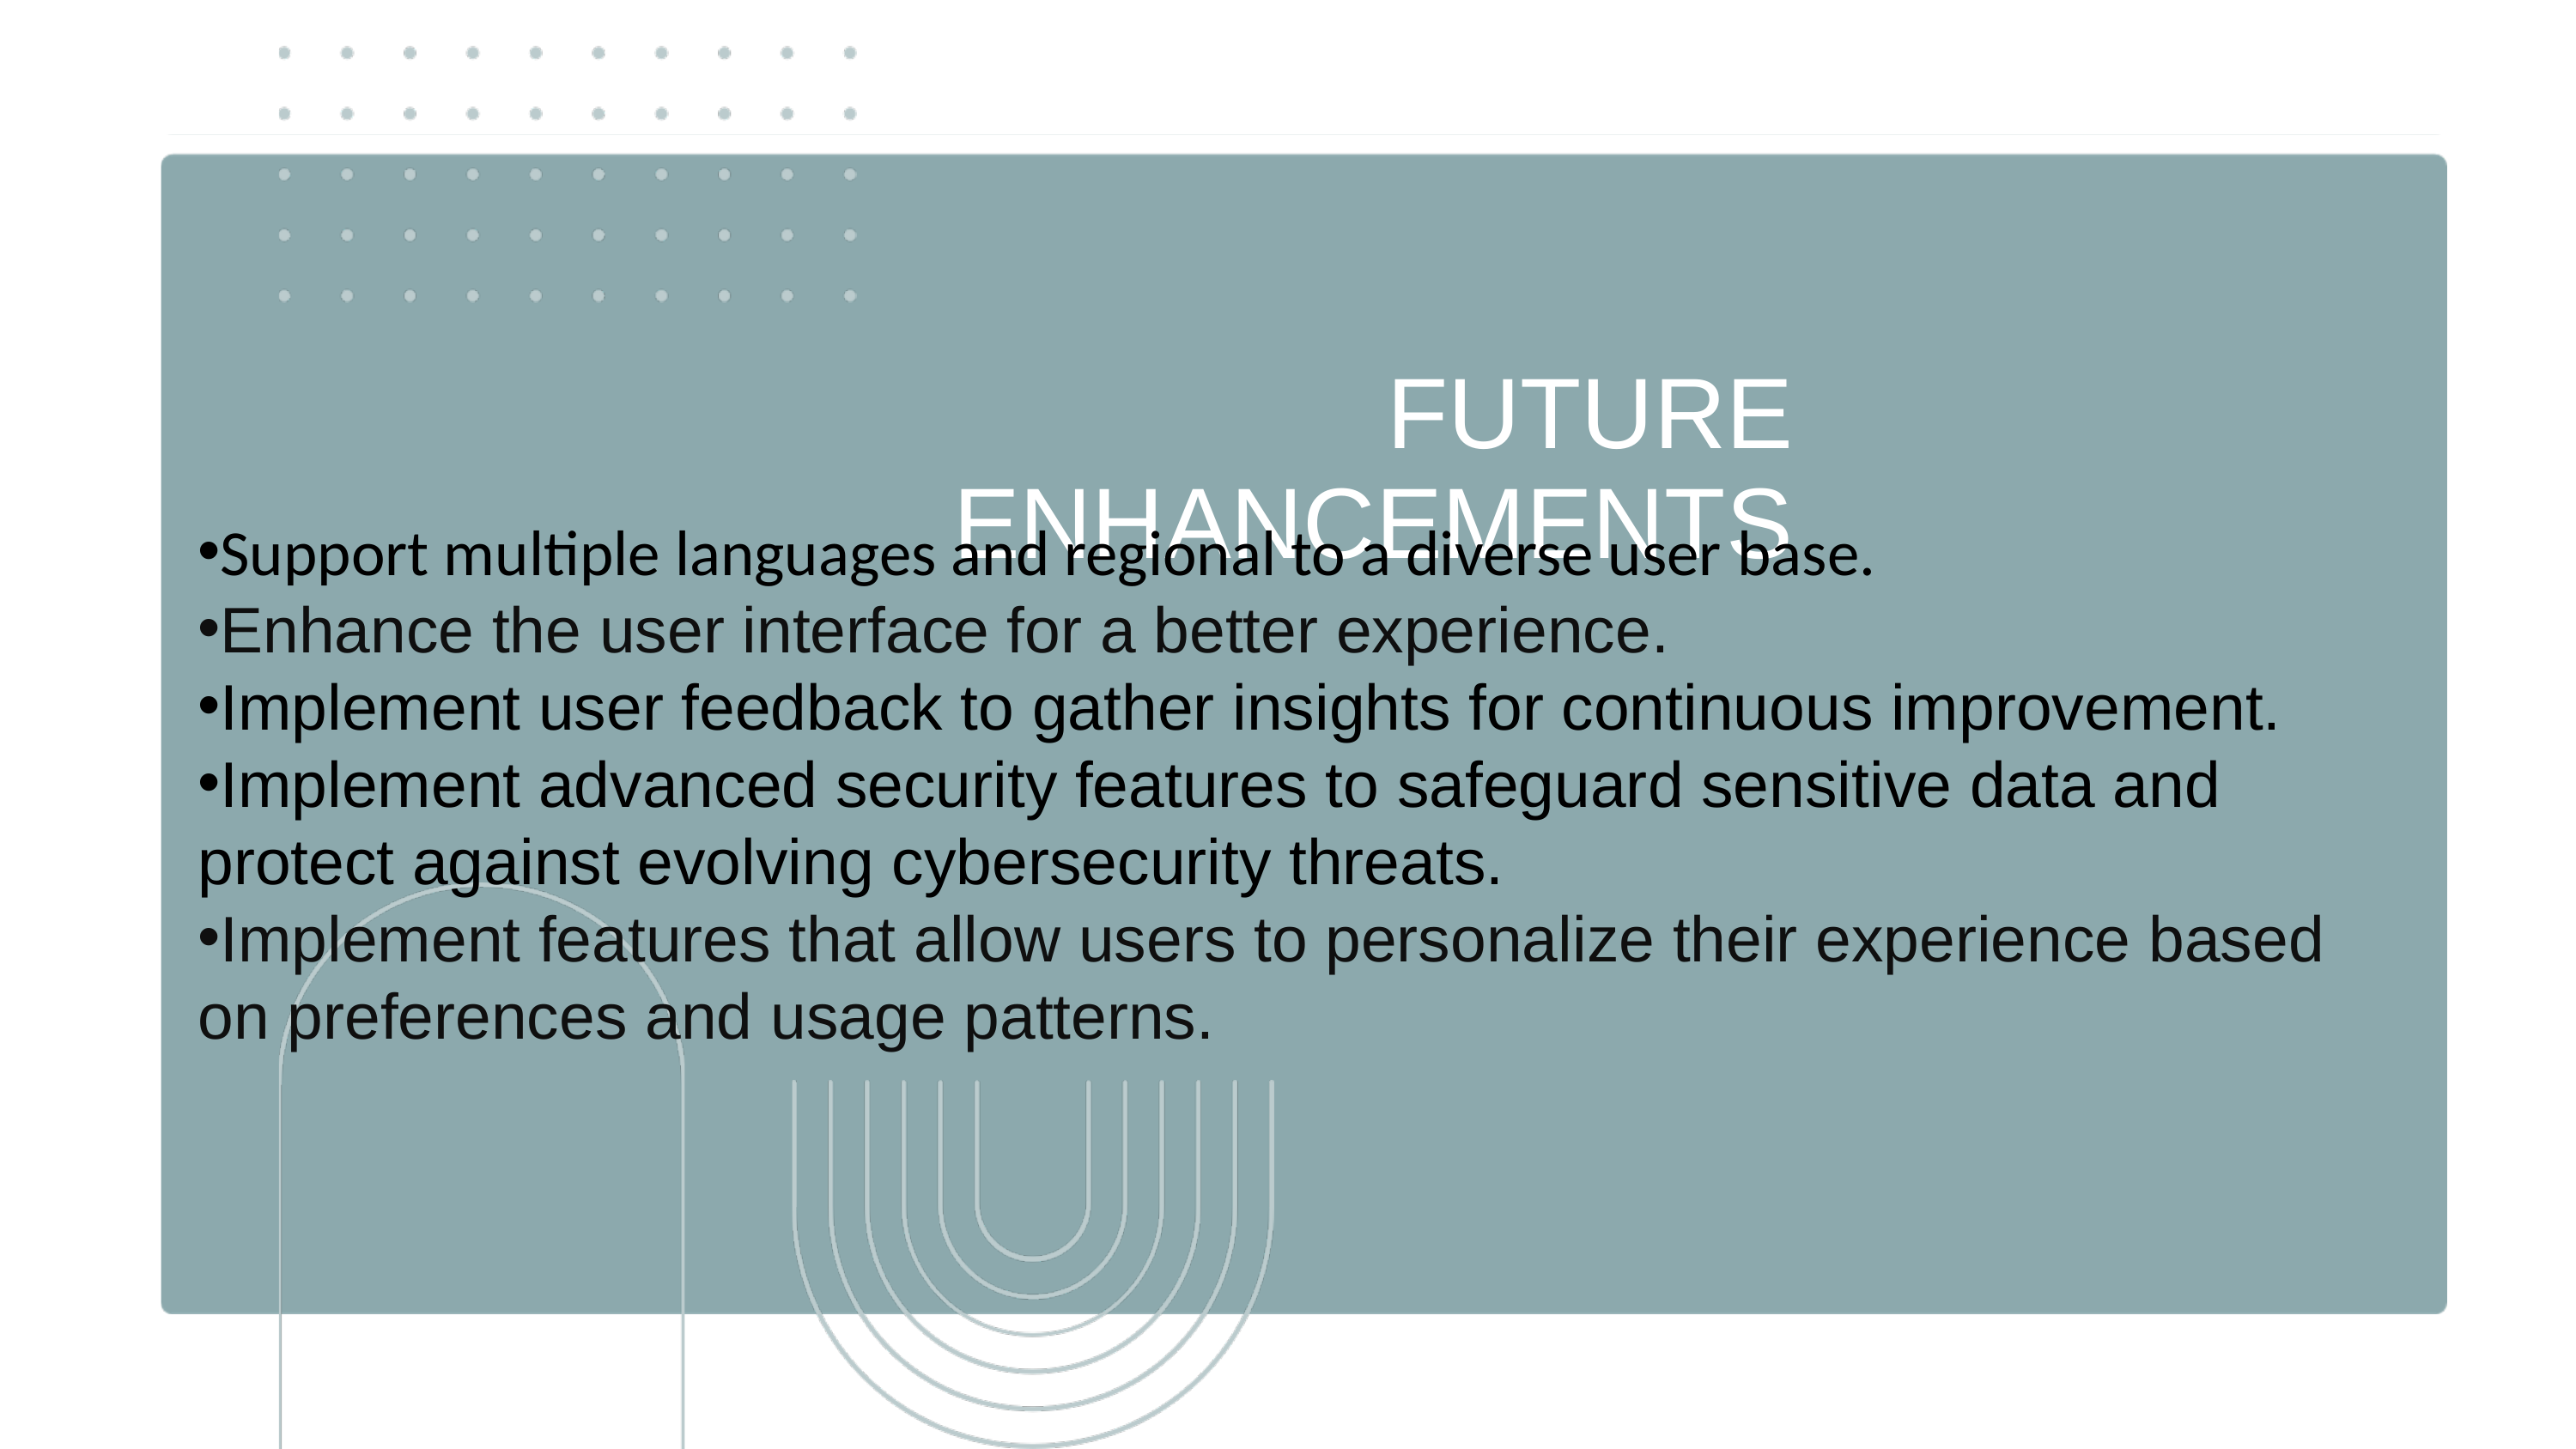

FUTURE ENHANCEMENTS
Support multiple languages and regional to a diverse user base.
Enhance the user interface for a better experience.
Implement user feedback to gather insights for continuous improvement.
Implement advanced security features to safeguard sensitive data and protect against evolving cybersecurity threats.
Implement features that allow users to personalize their experience based on preferences and usage patterns.